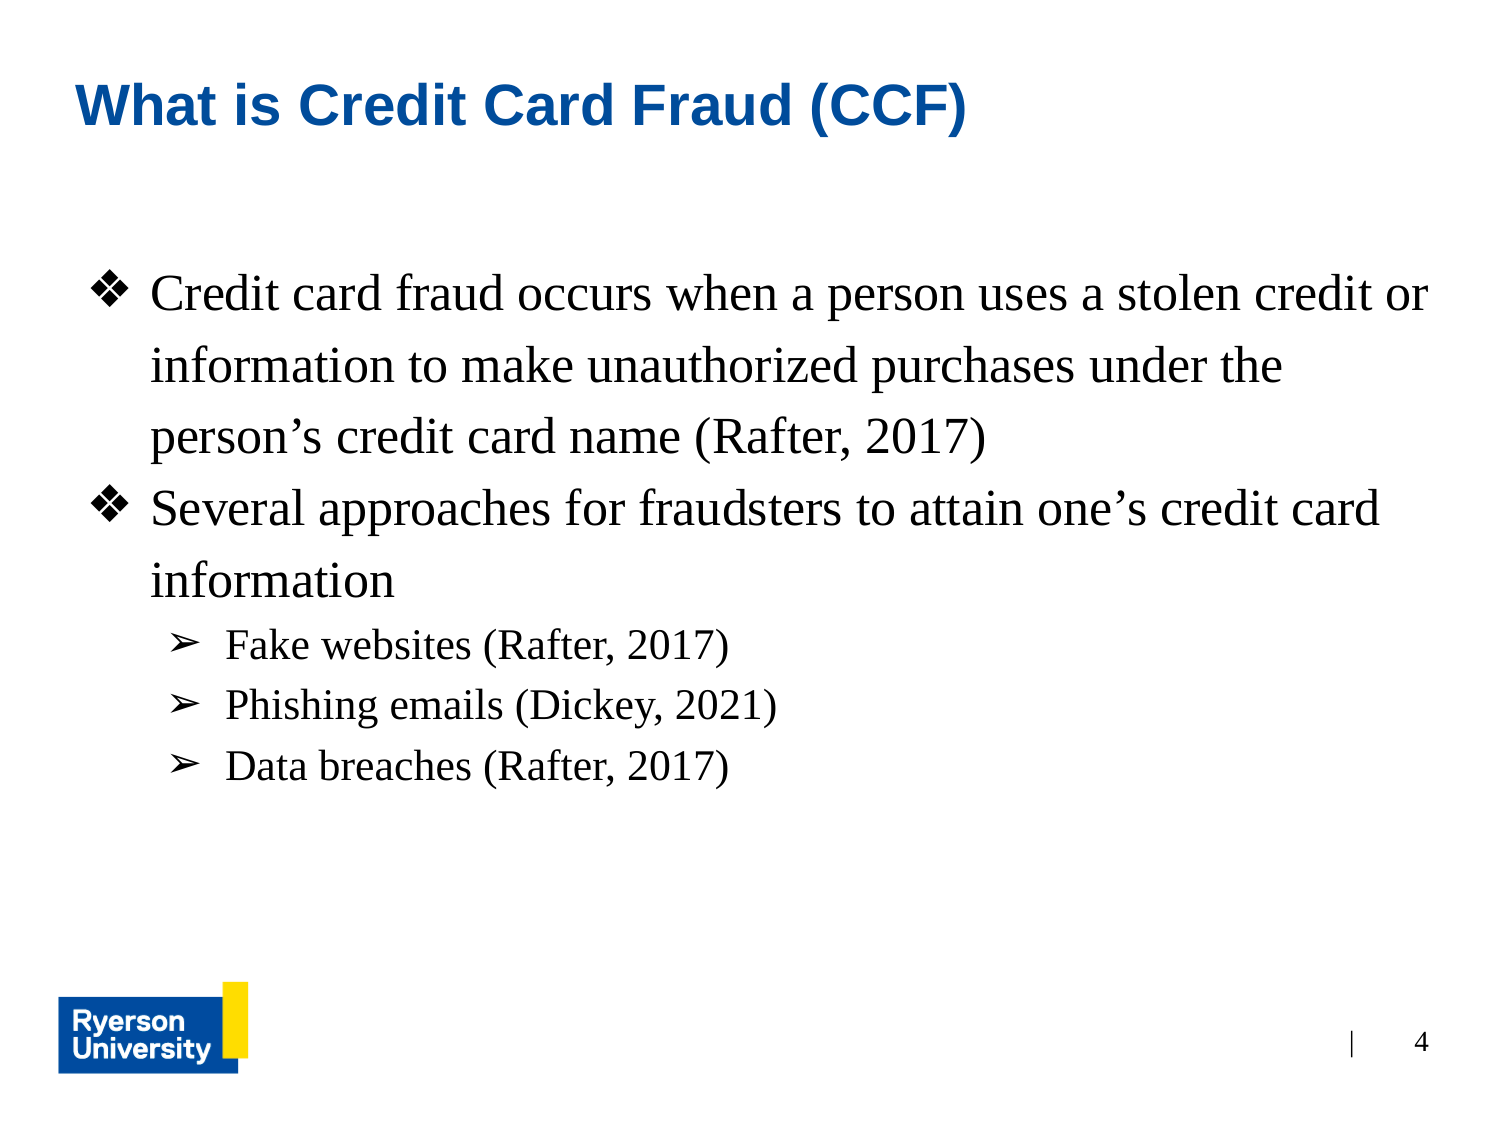

# What is Credit Card Fraud (CCF)
Credit card fraud occurs when a person uses a stolen credit or information to make unauthorized purchases under the person’s credit card name (Rafter, 2017)
Several approaches for fraudsters to attain one’s credit card information
Fake websites (Rafter, 2017)
Phishing emails (Dickey, 2021)
Data breaches (Rafter, 2017)
    |
4